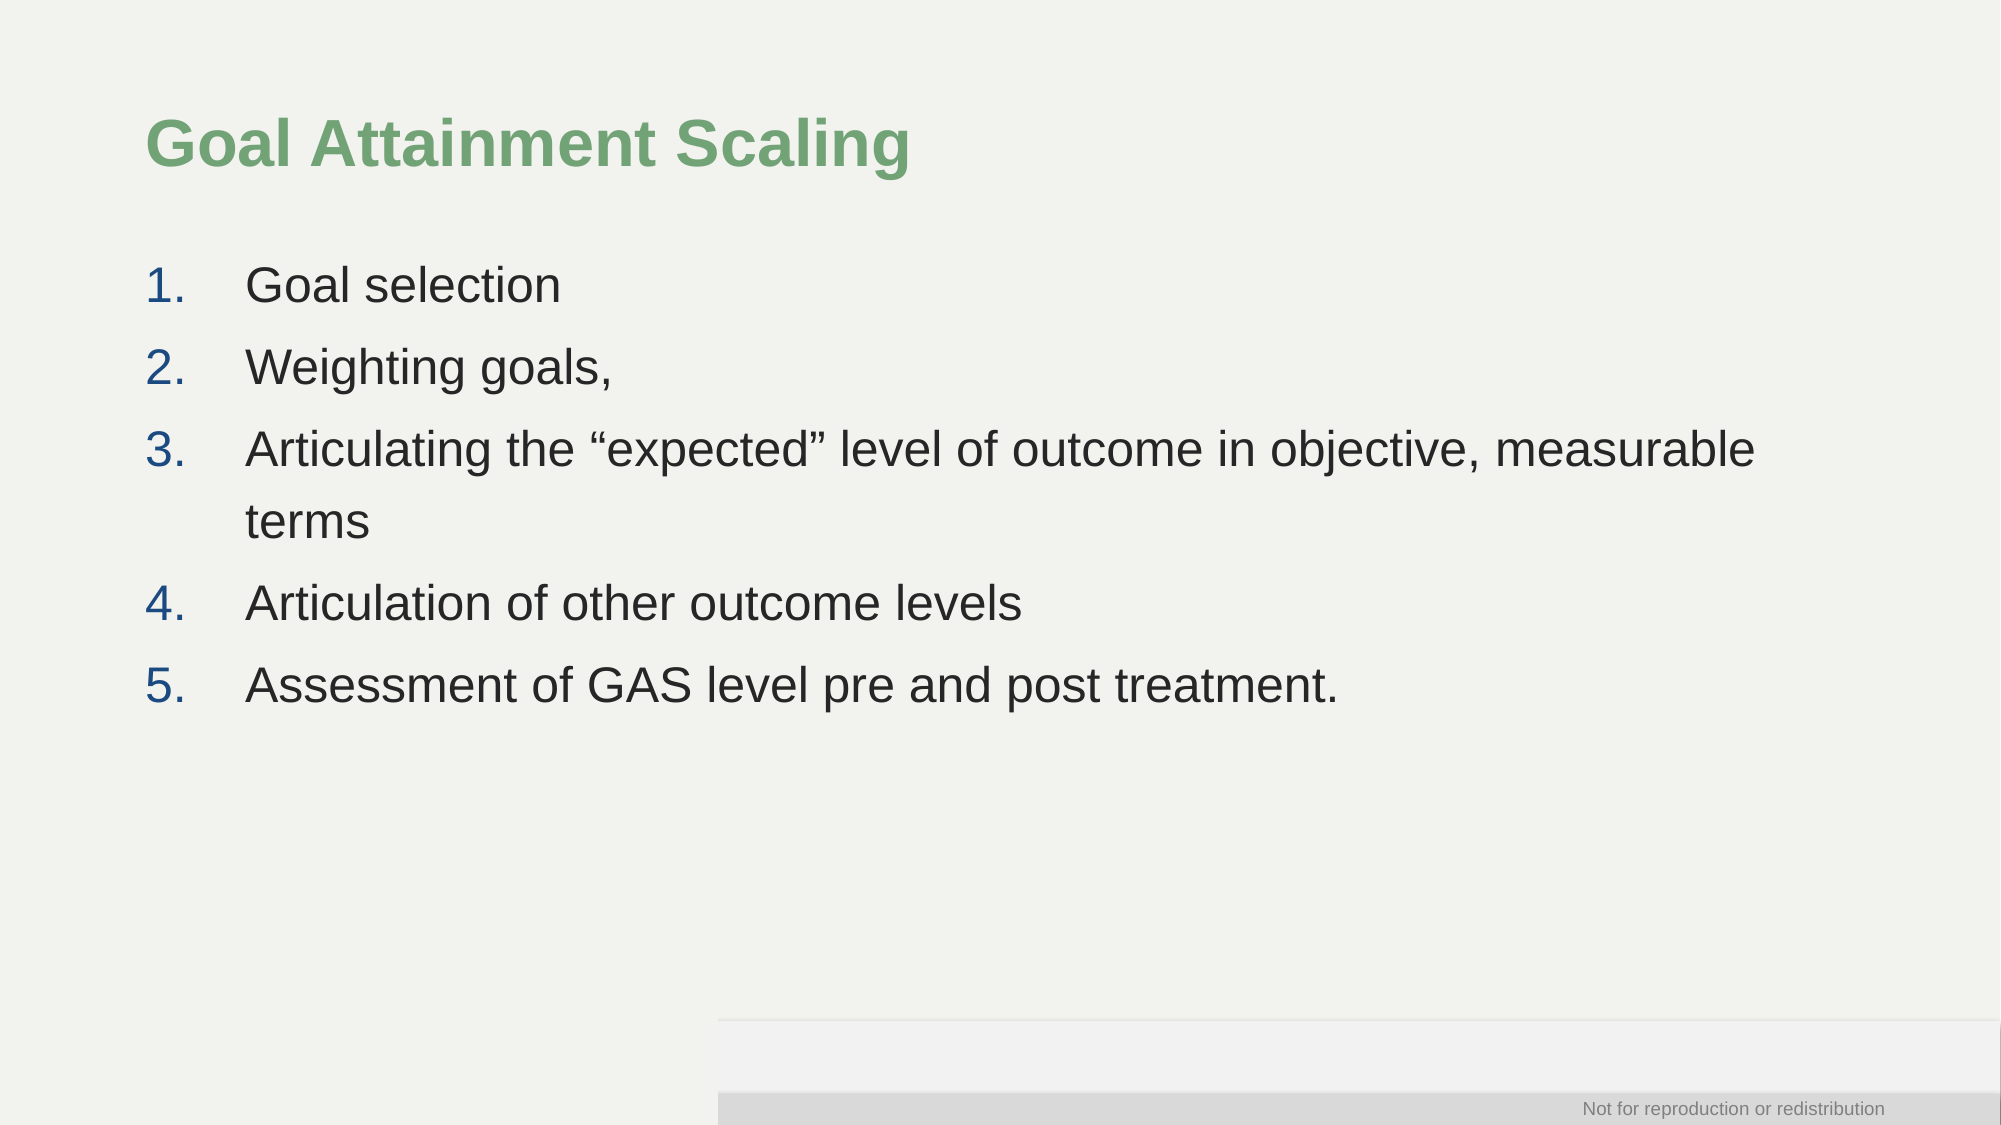

# Goal Attainment Scaling
Goal selection
Weighting goals,
Articulating the “expected” level of outcome in objective, measurable terms
Articulation of other outcome levels
Assessment of GAS level pre and post treatment.